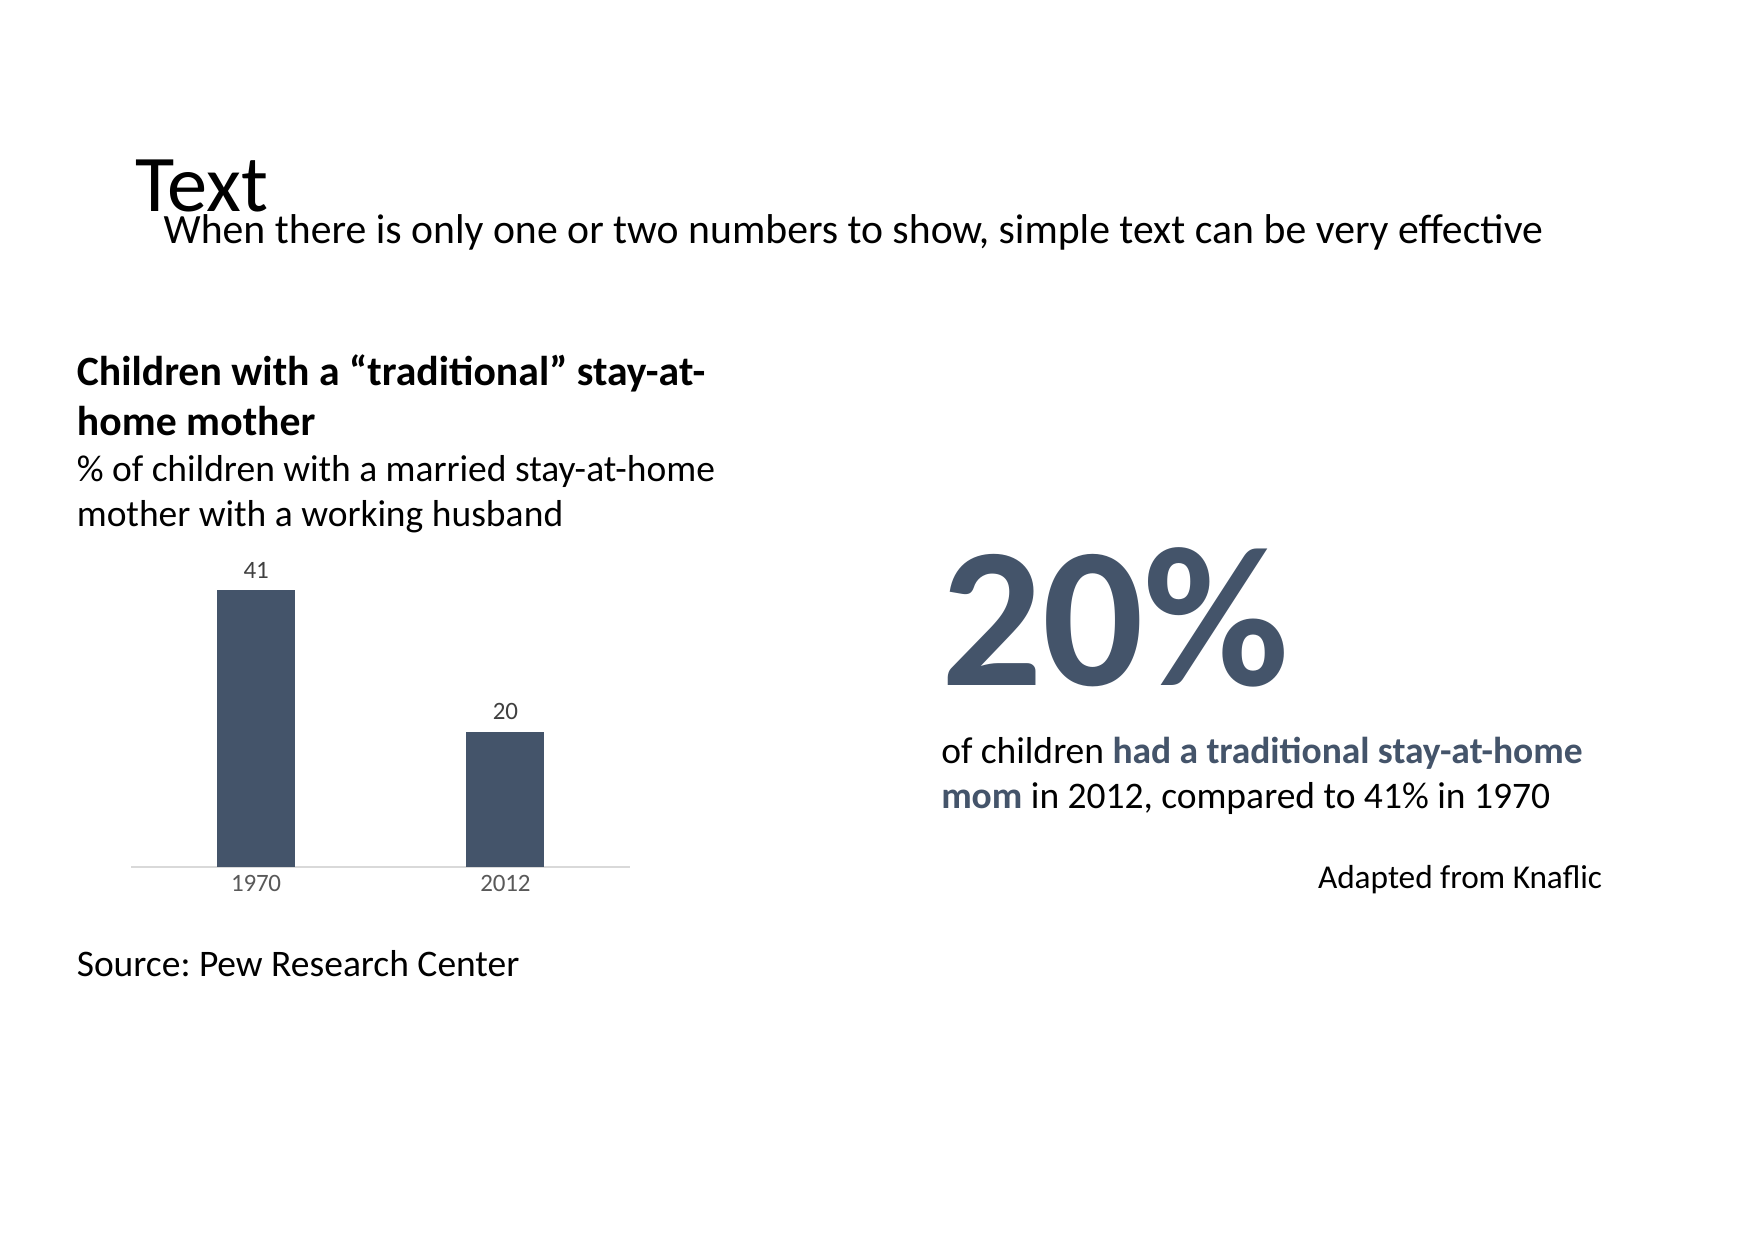

# Text
When there is only one or two numbers to show, simple text can be very effective
Children with a “traditional” stay-at-home mother
% of children with a married stay-at-home mother with a working husband

Source: Pew Research Center
20%
of children had a traditional stay-at-home mom in 2012, compared to 41% in 1970

### Chart

| Category | Series 1 |
|---|---|
| 1970 | 41.0 |
| 2012 | 20.0 |
Adapted from Knaflic
55